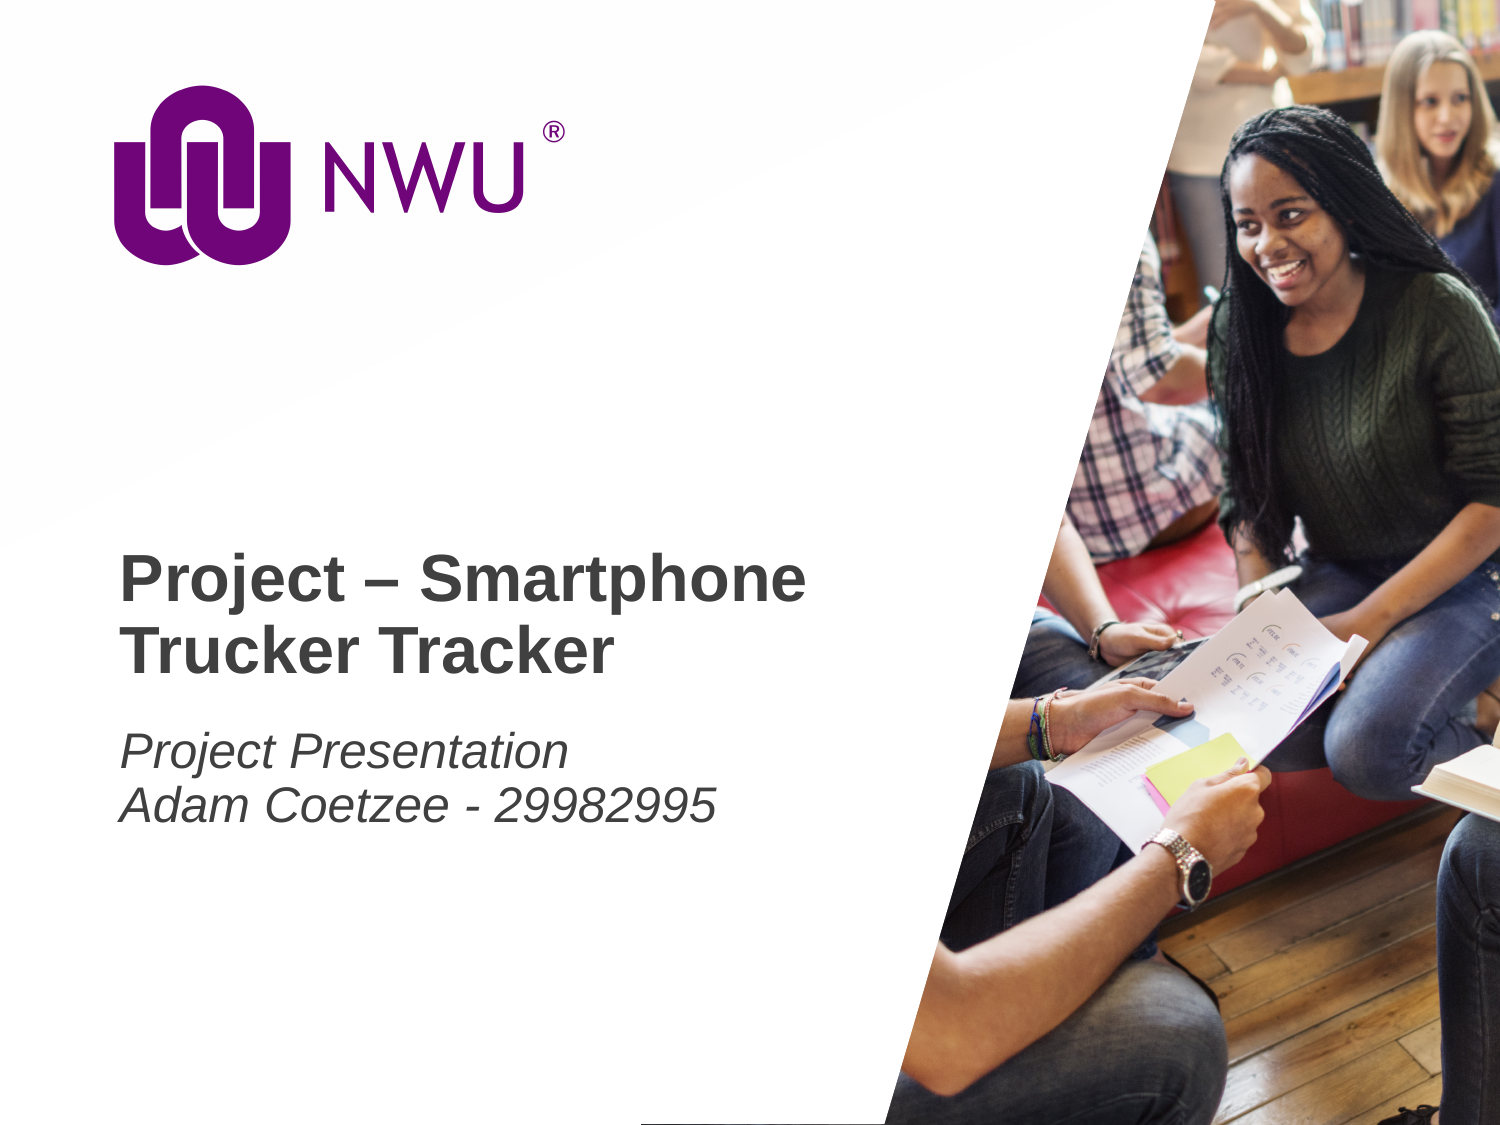

# Project – Smartphone Trucker Tracker
Project Presentation
Adam Coetzee - 29982995